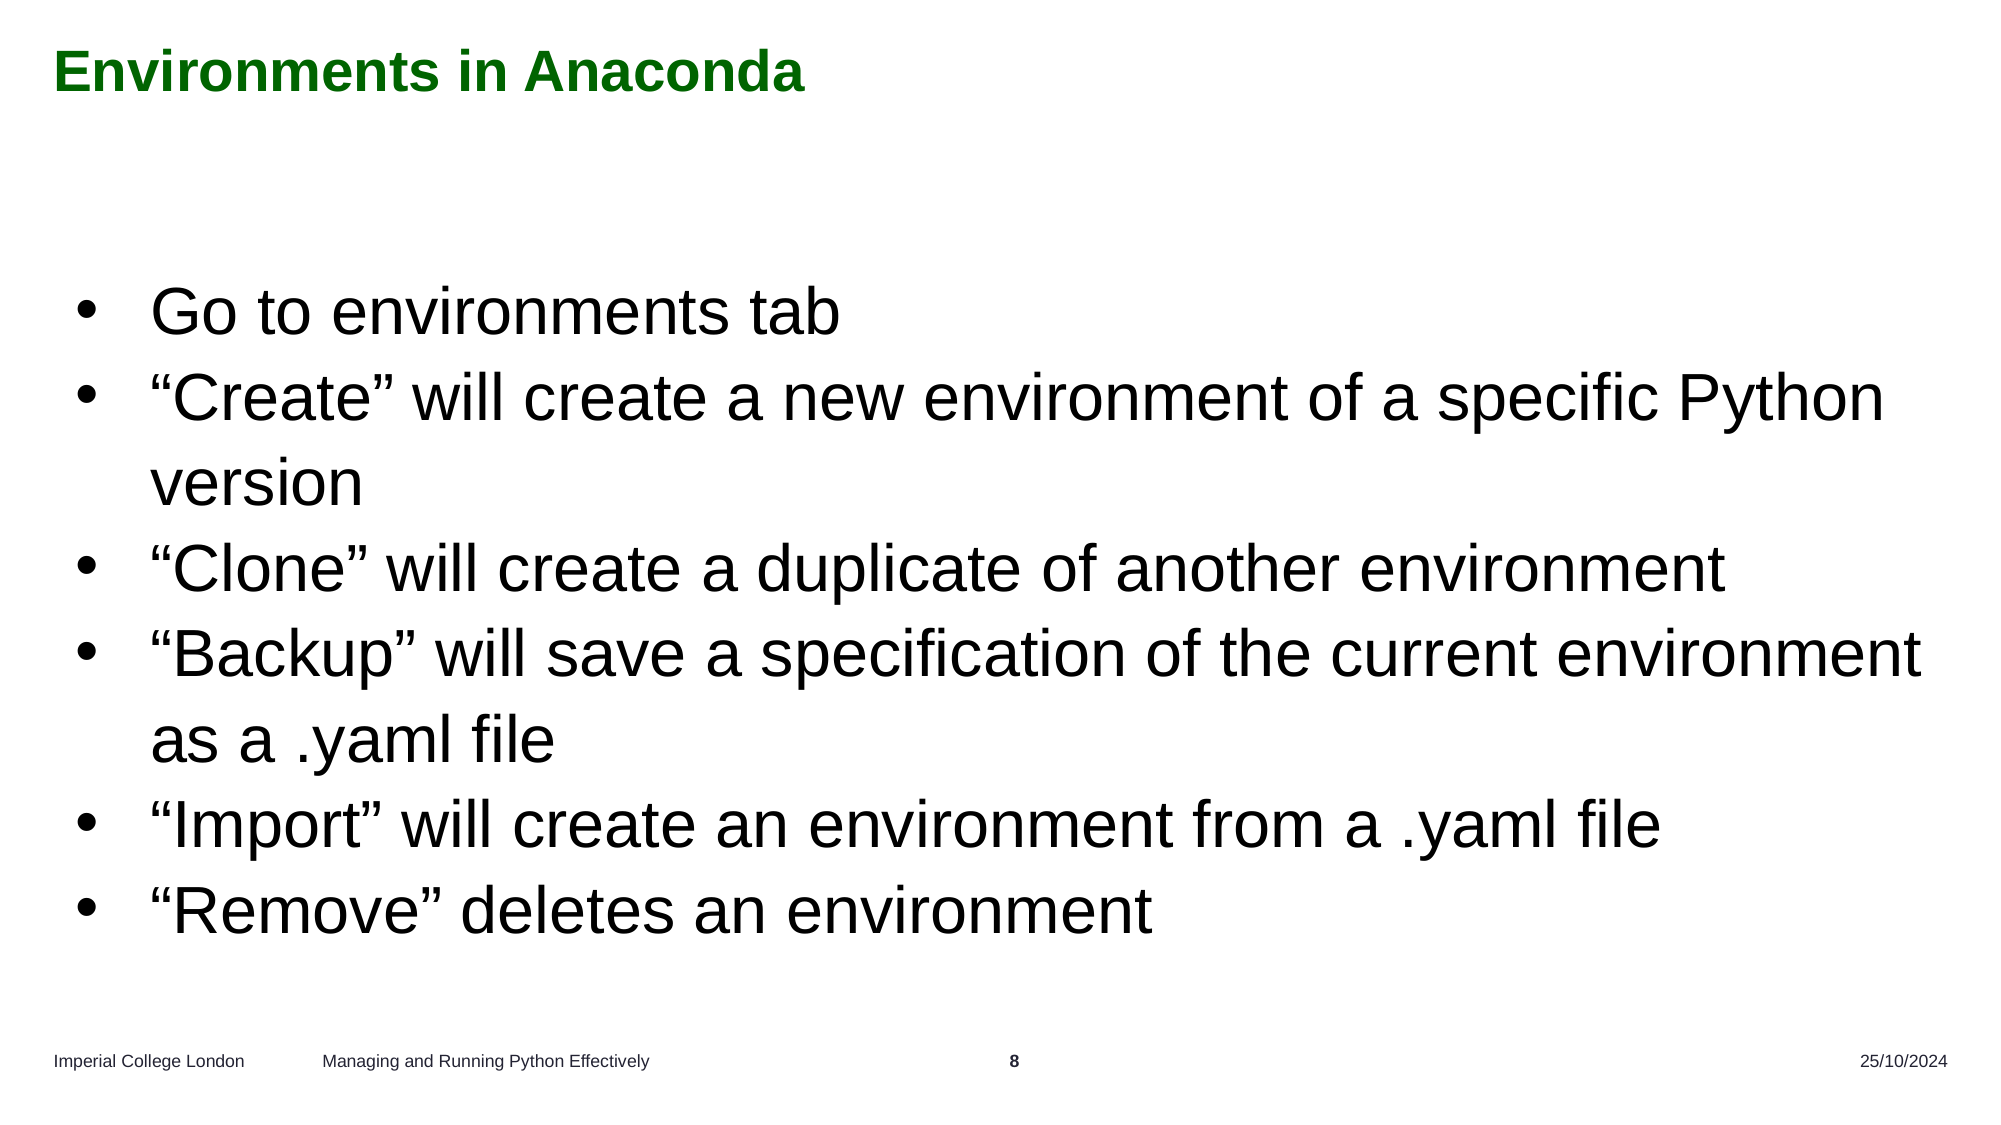

# Environments in Anaconda
Go to environments tab
“Create” will create a new environment of a specific Python version
“Clone” will create a duplicate of another environment
“Backup” will save a specification of the current environment as a .yaml file
“Import” will create an environment from a .yaml file
“Remove” deletes an environment
Managing and Running Python Effectively
8
25/10/2024